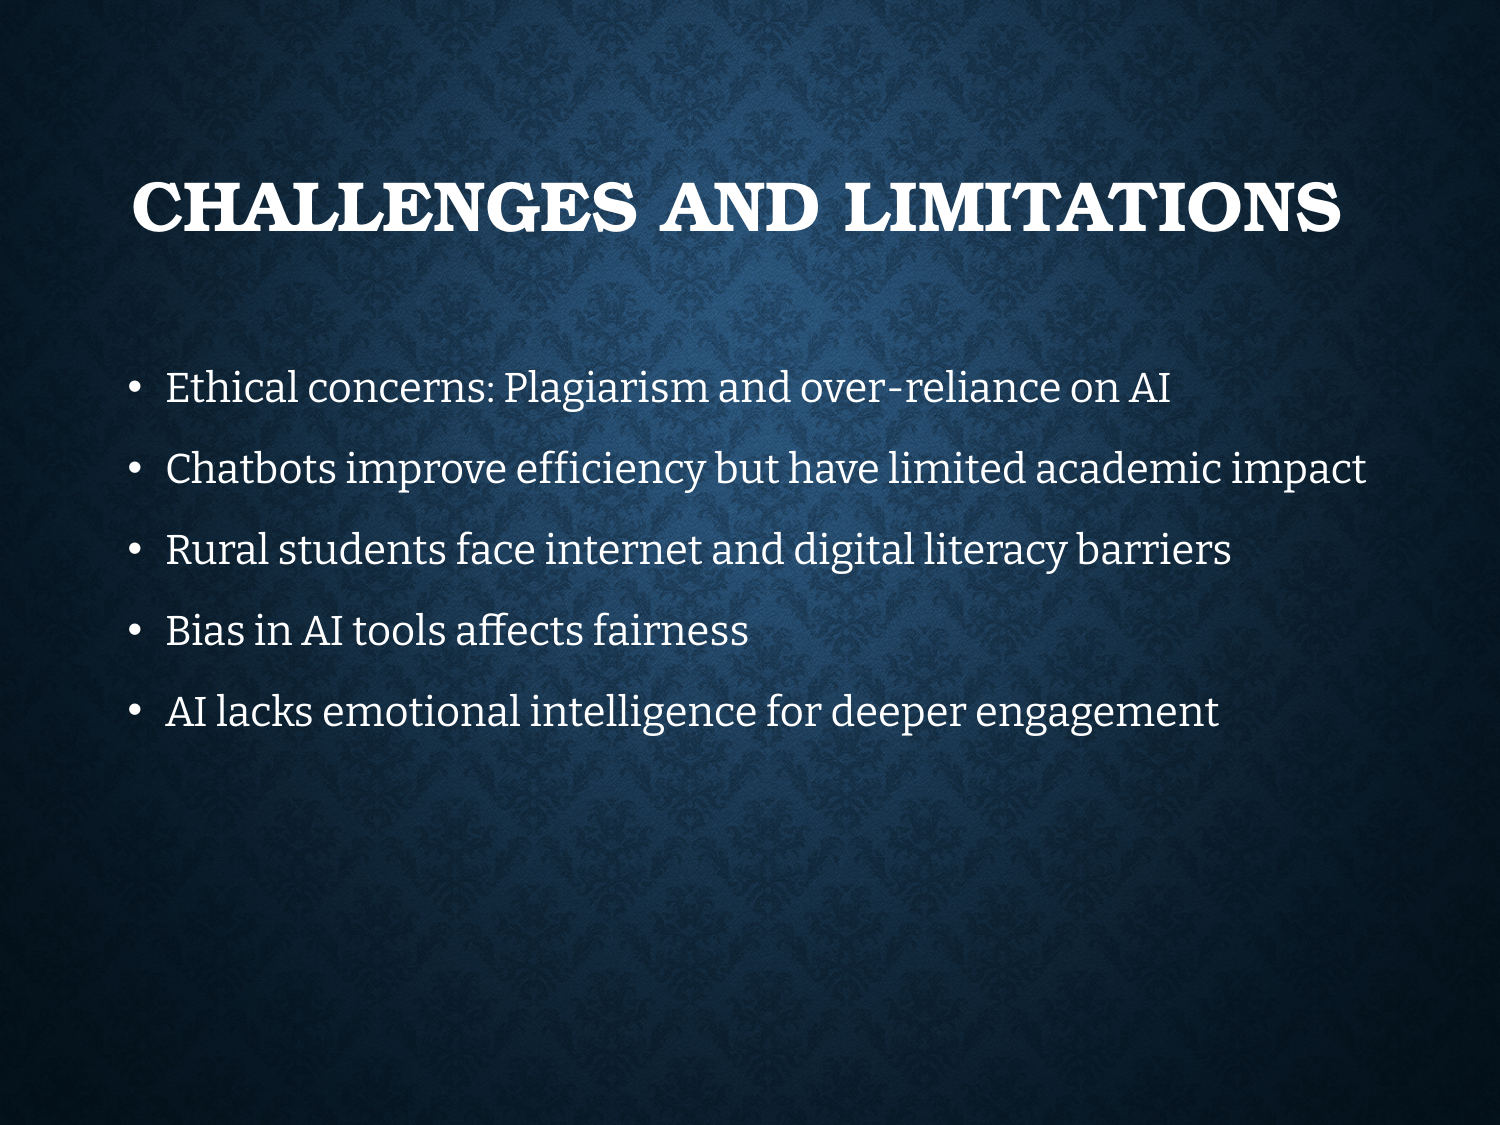

# Challenges and Limitations
Ethical concerns: Plagiarism and over-reliance on AI
Chatbots improve efficiency but have limited academic impact
Rural students face internet and digital literacy barriers
Bias in AI tools affects fairness
AI lacks emotional intelligence for deeper engagement